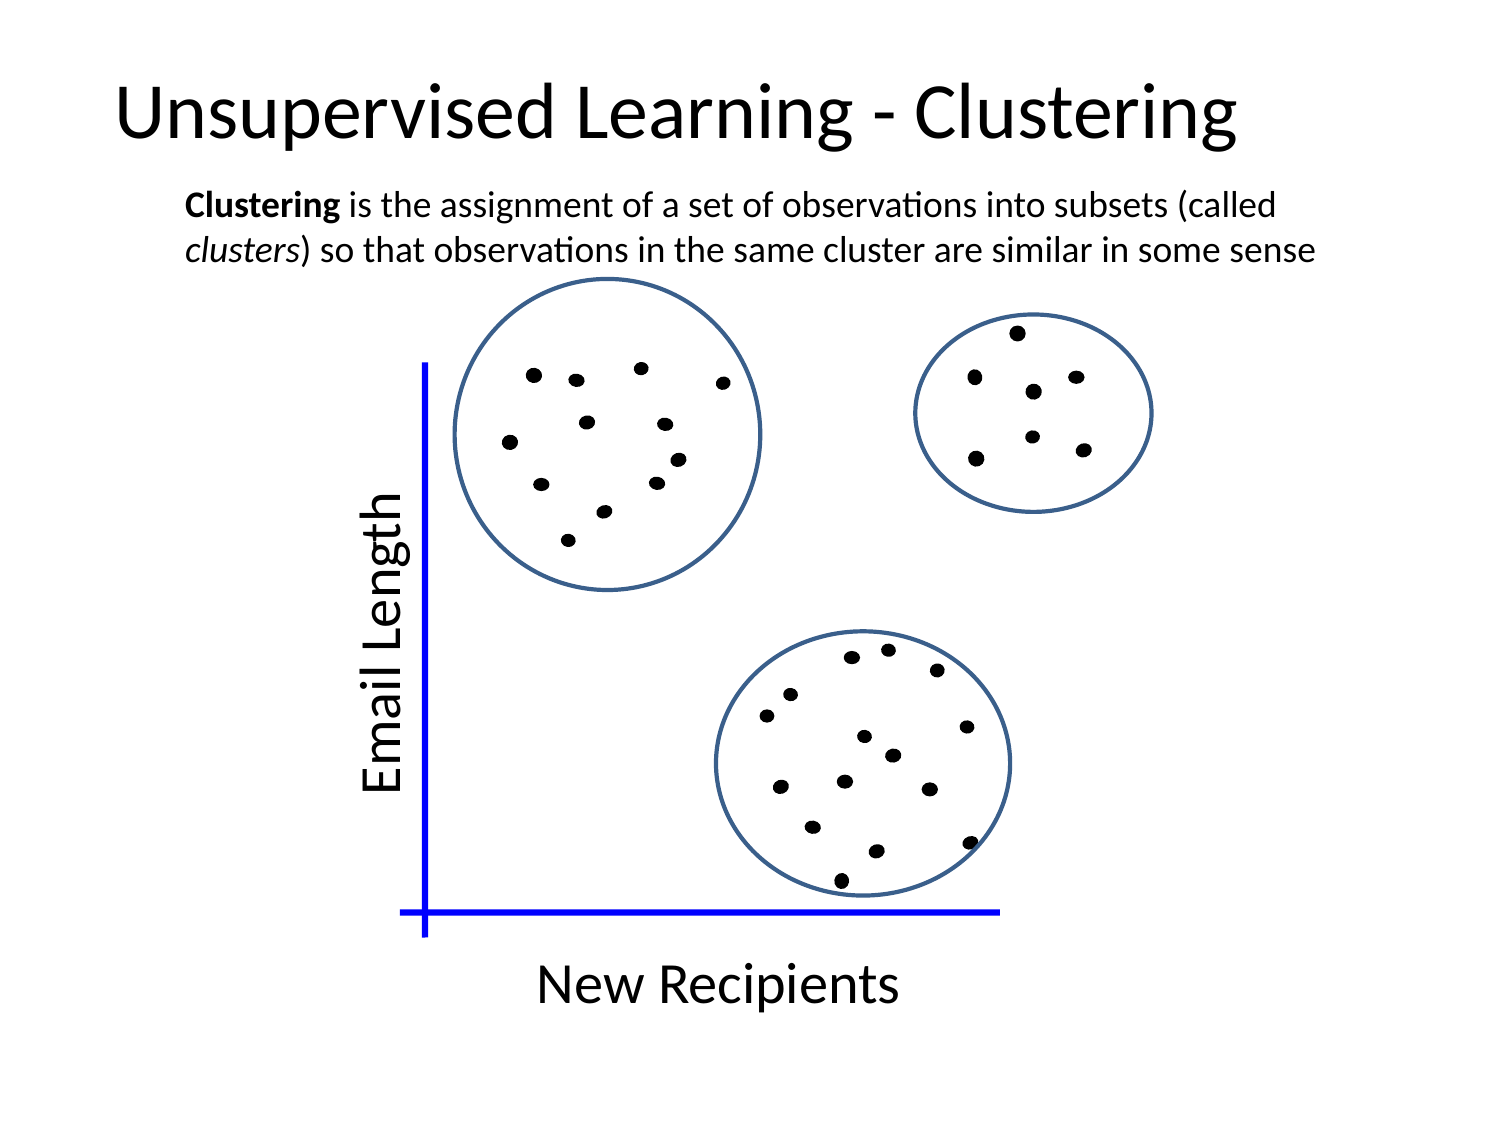

# Unsupervised Learning - Clustering
Clustering is the assignment of a set of observations into subsets (called clusters) so that observations in the same cluster are similar in some sense

Email Length

New Recipients